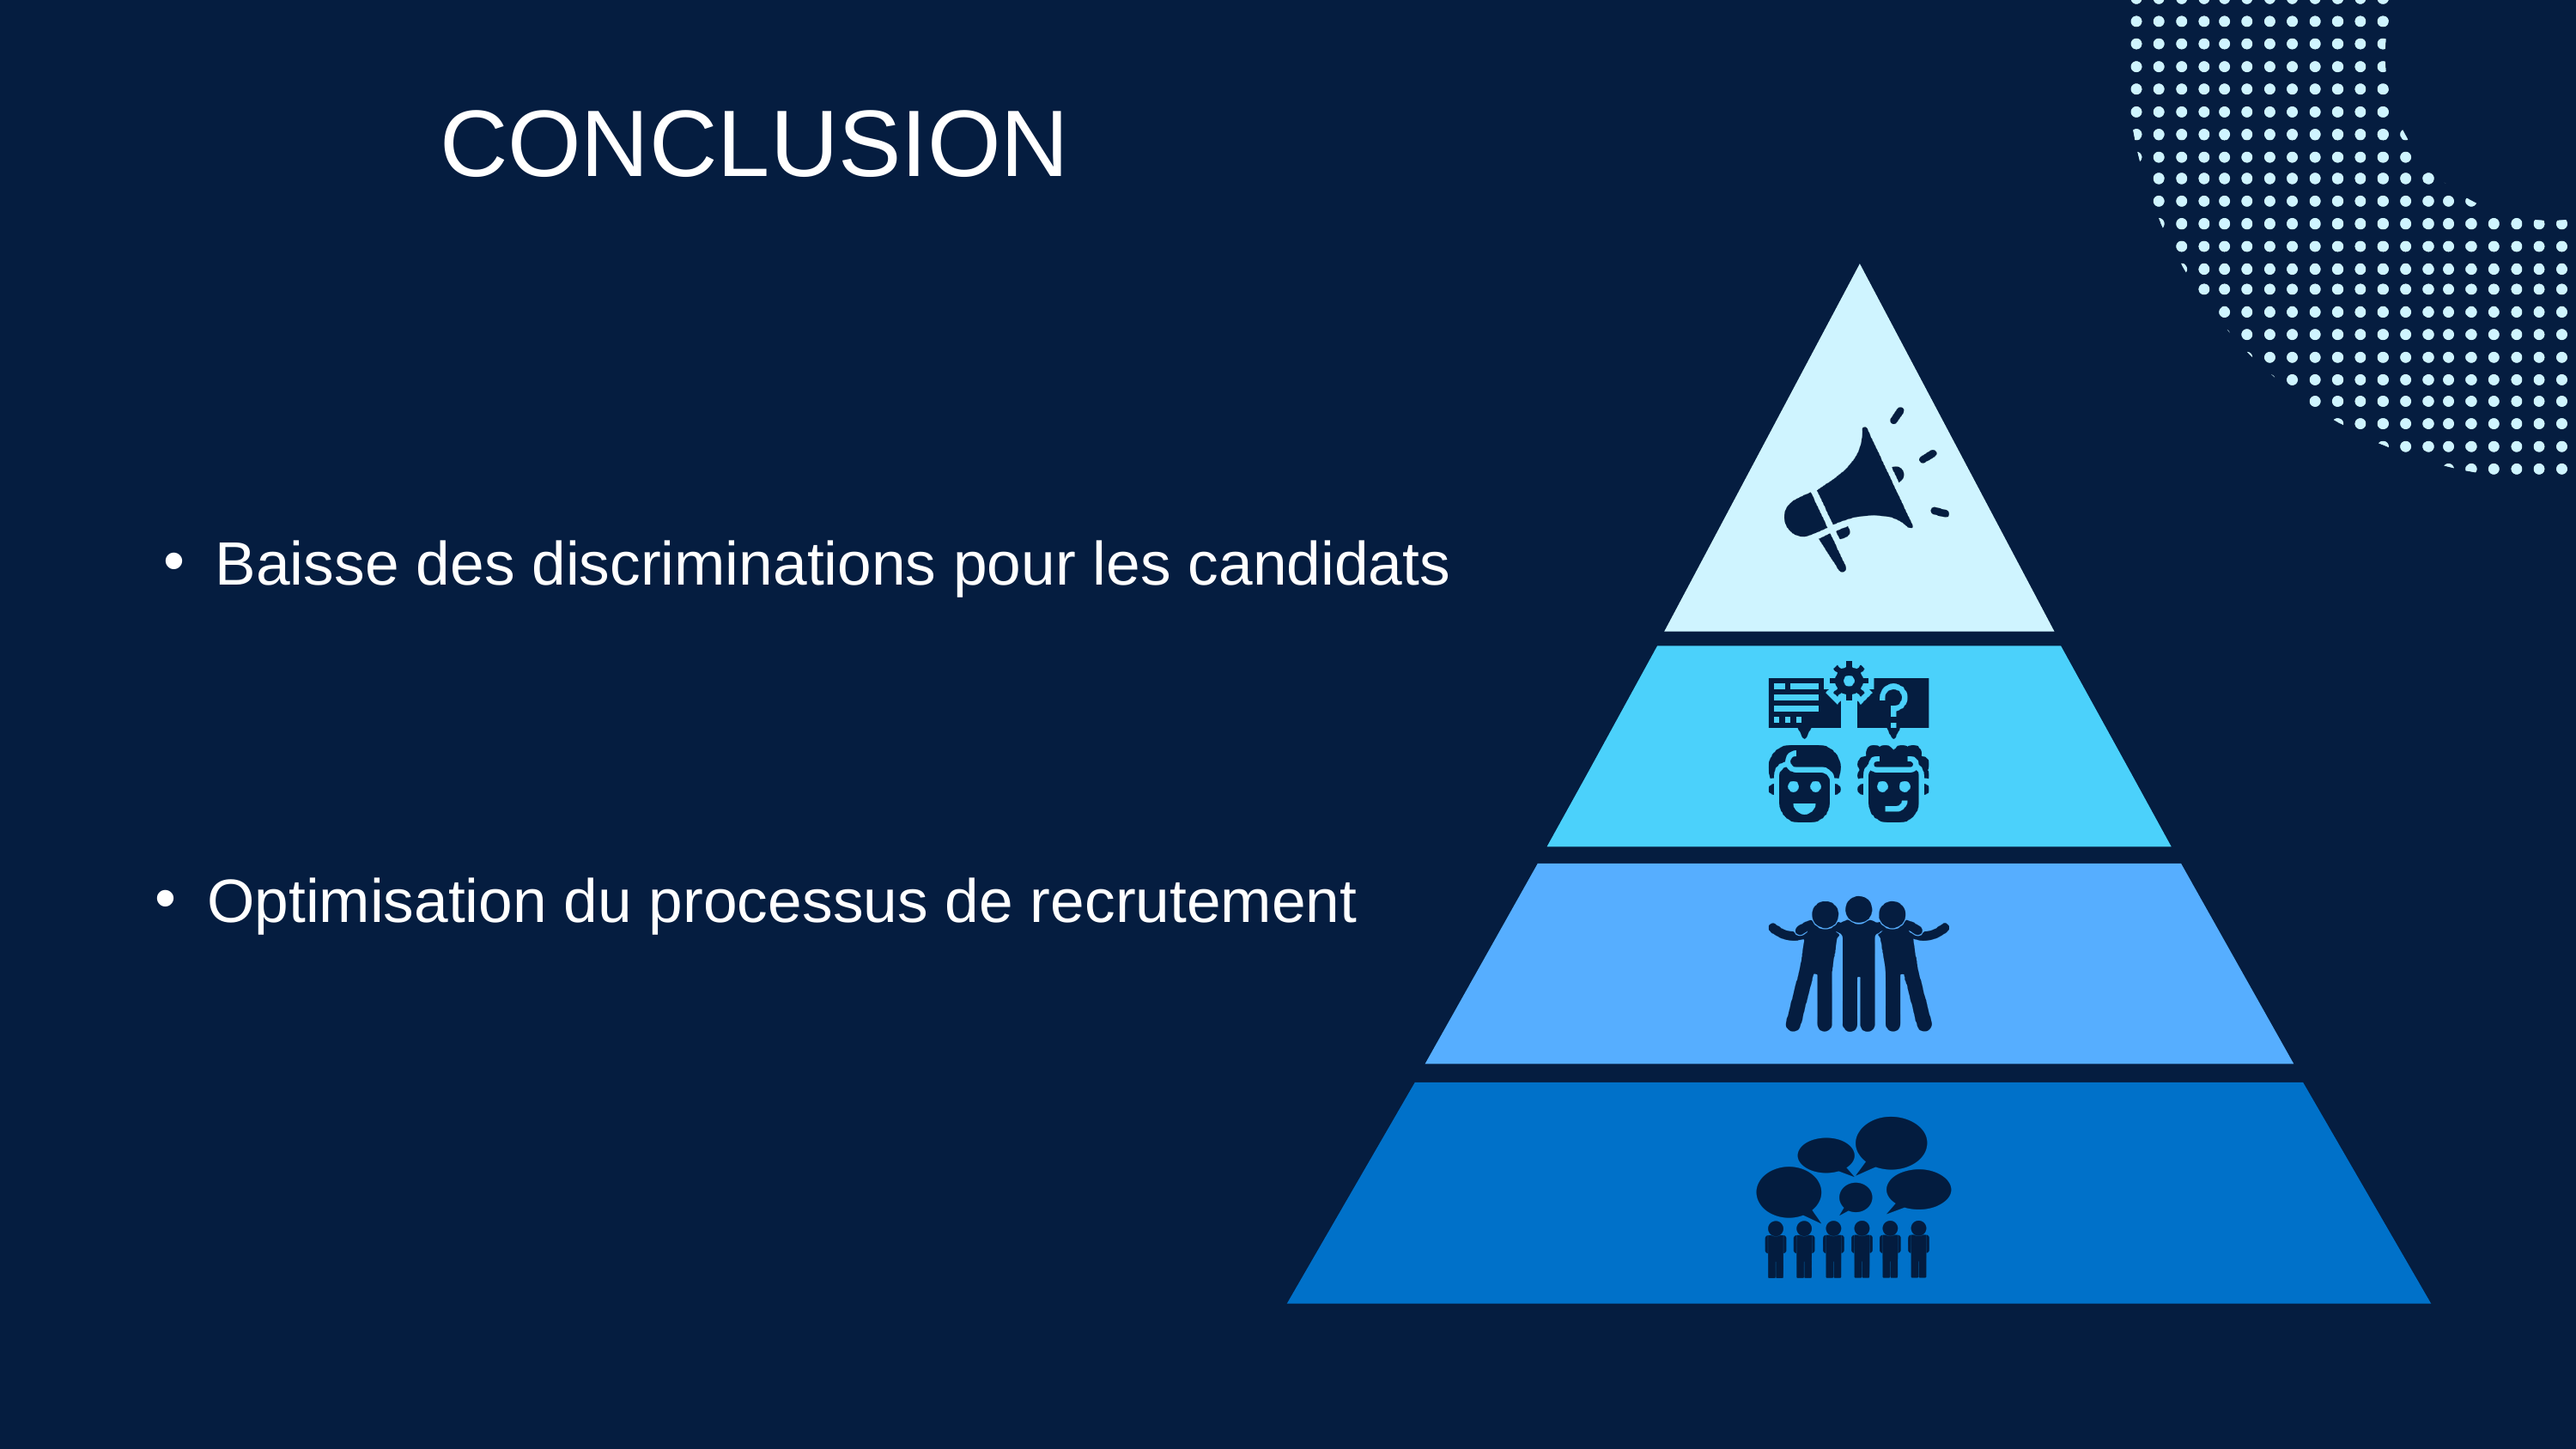

CONCLUSION

Baisse des discriminations pour les candidats

Optimisation du processus de recrutement